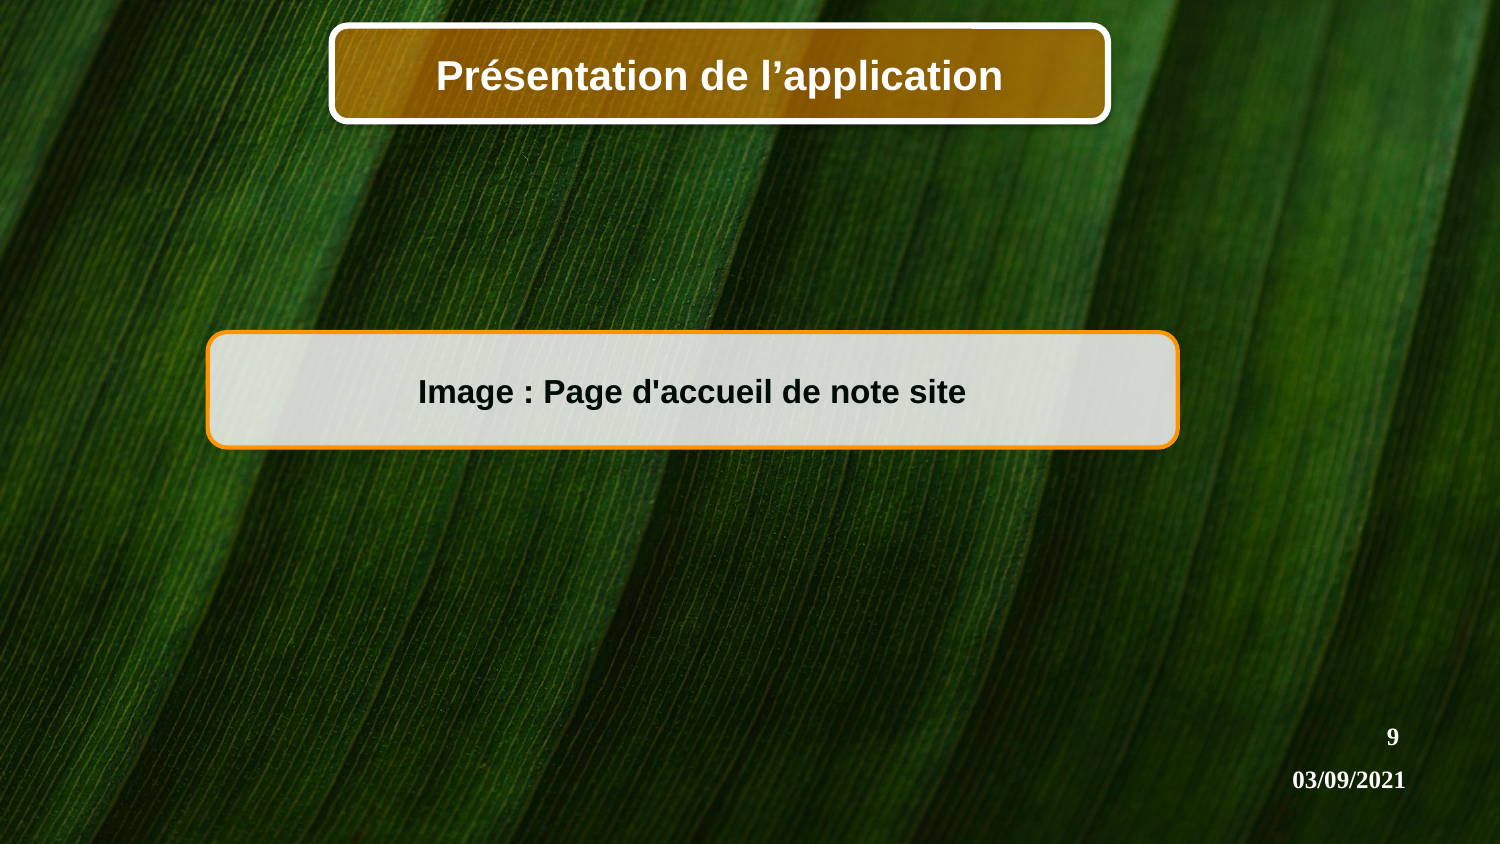

Présentation de l’application

Image : Page d'accueil de note site

9
03/09/2021